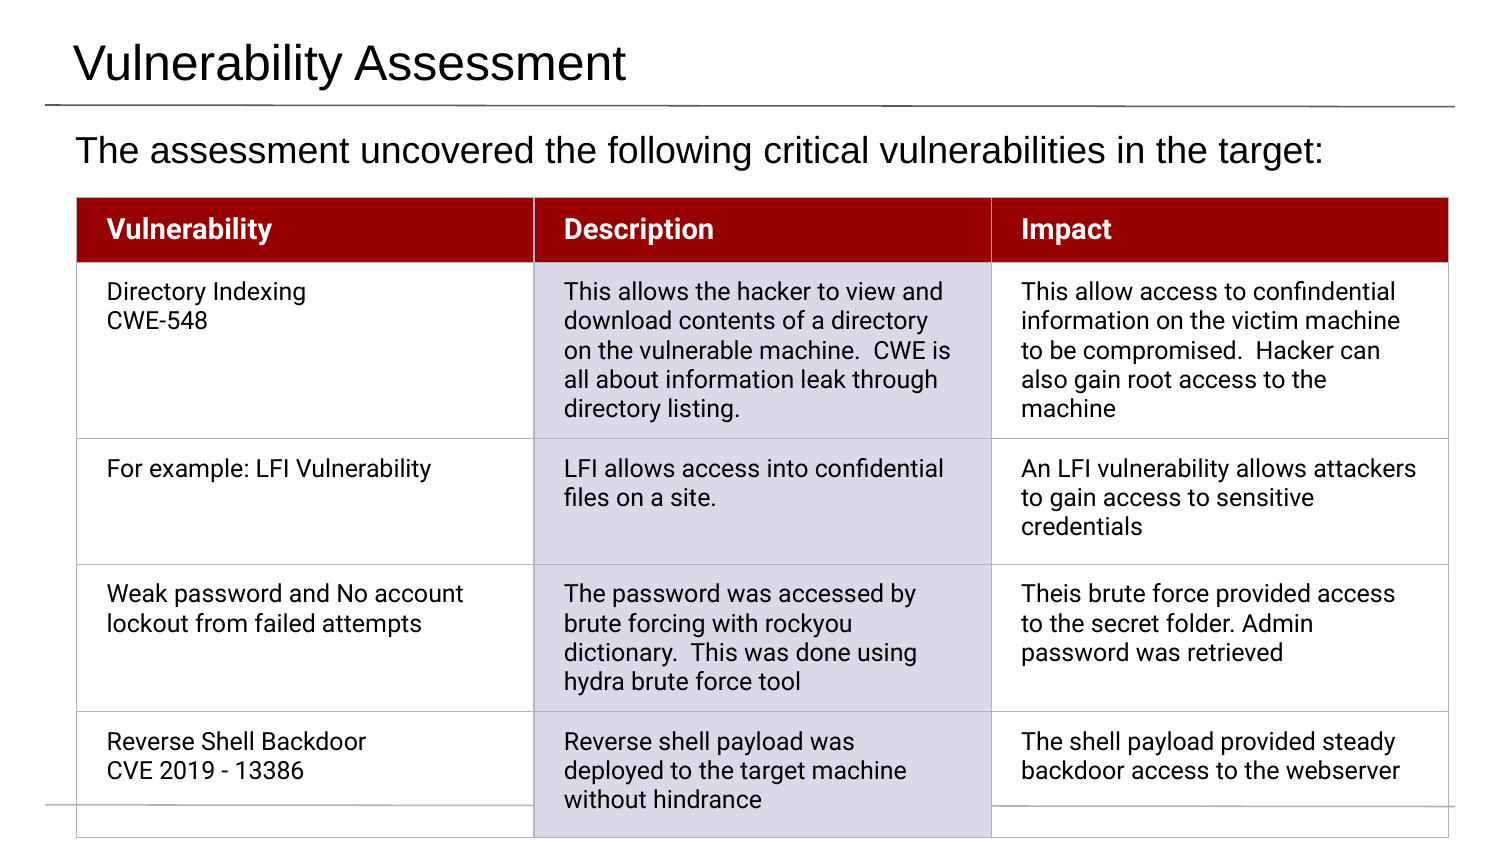

# Vulnerability Assessment
The assessment uncovered the following critical vulnerabilities in the target:
| Vulnerability | Description | Impact |
| --- | --- | --- |
| Directory Indexing CWE-548 | This allows the hacker to view and download contents of a directory on the vulnerable machine. CWE is all about information leak through directory listing. | This allow access to confindential information on the victim machine to be compromised. Hacker can also gain root access to the machine |
| For example: LFI Vulnerability | LFI allows access into confidential files on a site. | An LFI vulnerability allows attackers to gain access to sensitive credentials |
| Weak password and No account lockout from failed attempts | The password was accessed by brute forcing with rockyou dictionary. This was done using hydra brute force tool | Theis brute force provided access to the secret folder. Admin password was retrieved |
| Reverse Shell Backdoor CVE 2019 - 13386 | Reverse shell payload was deployed to the target machine without hindrance | The shell payload provided steady backdoor access to the webserver |